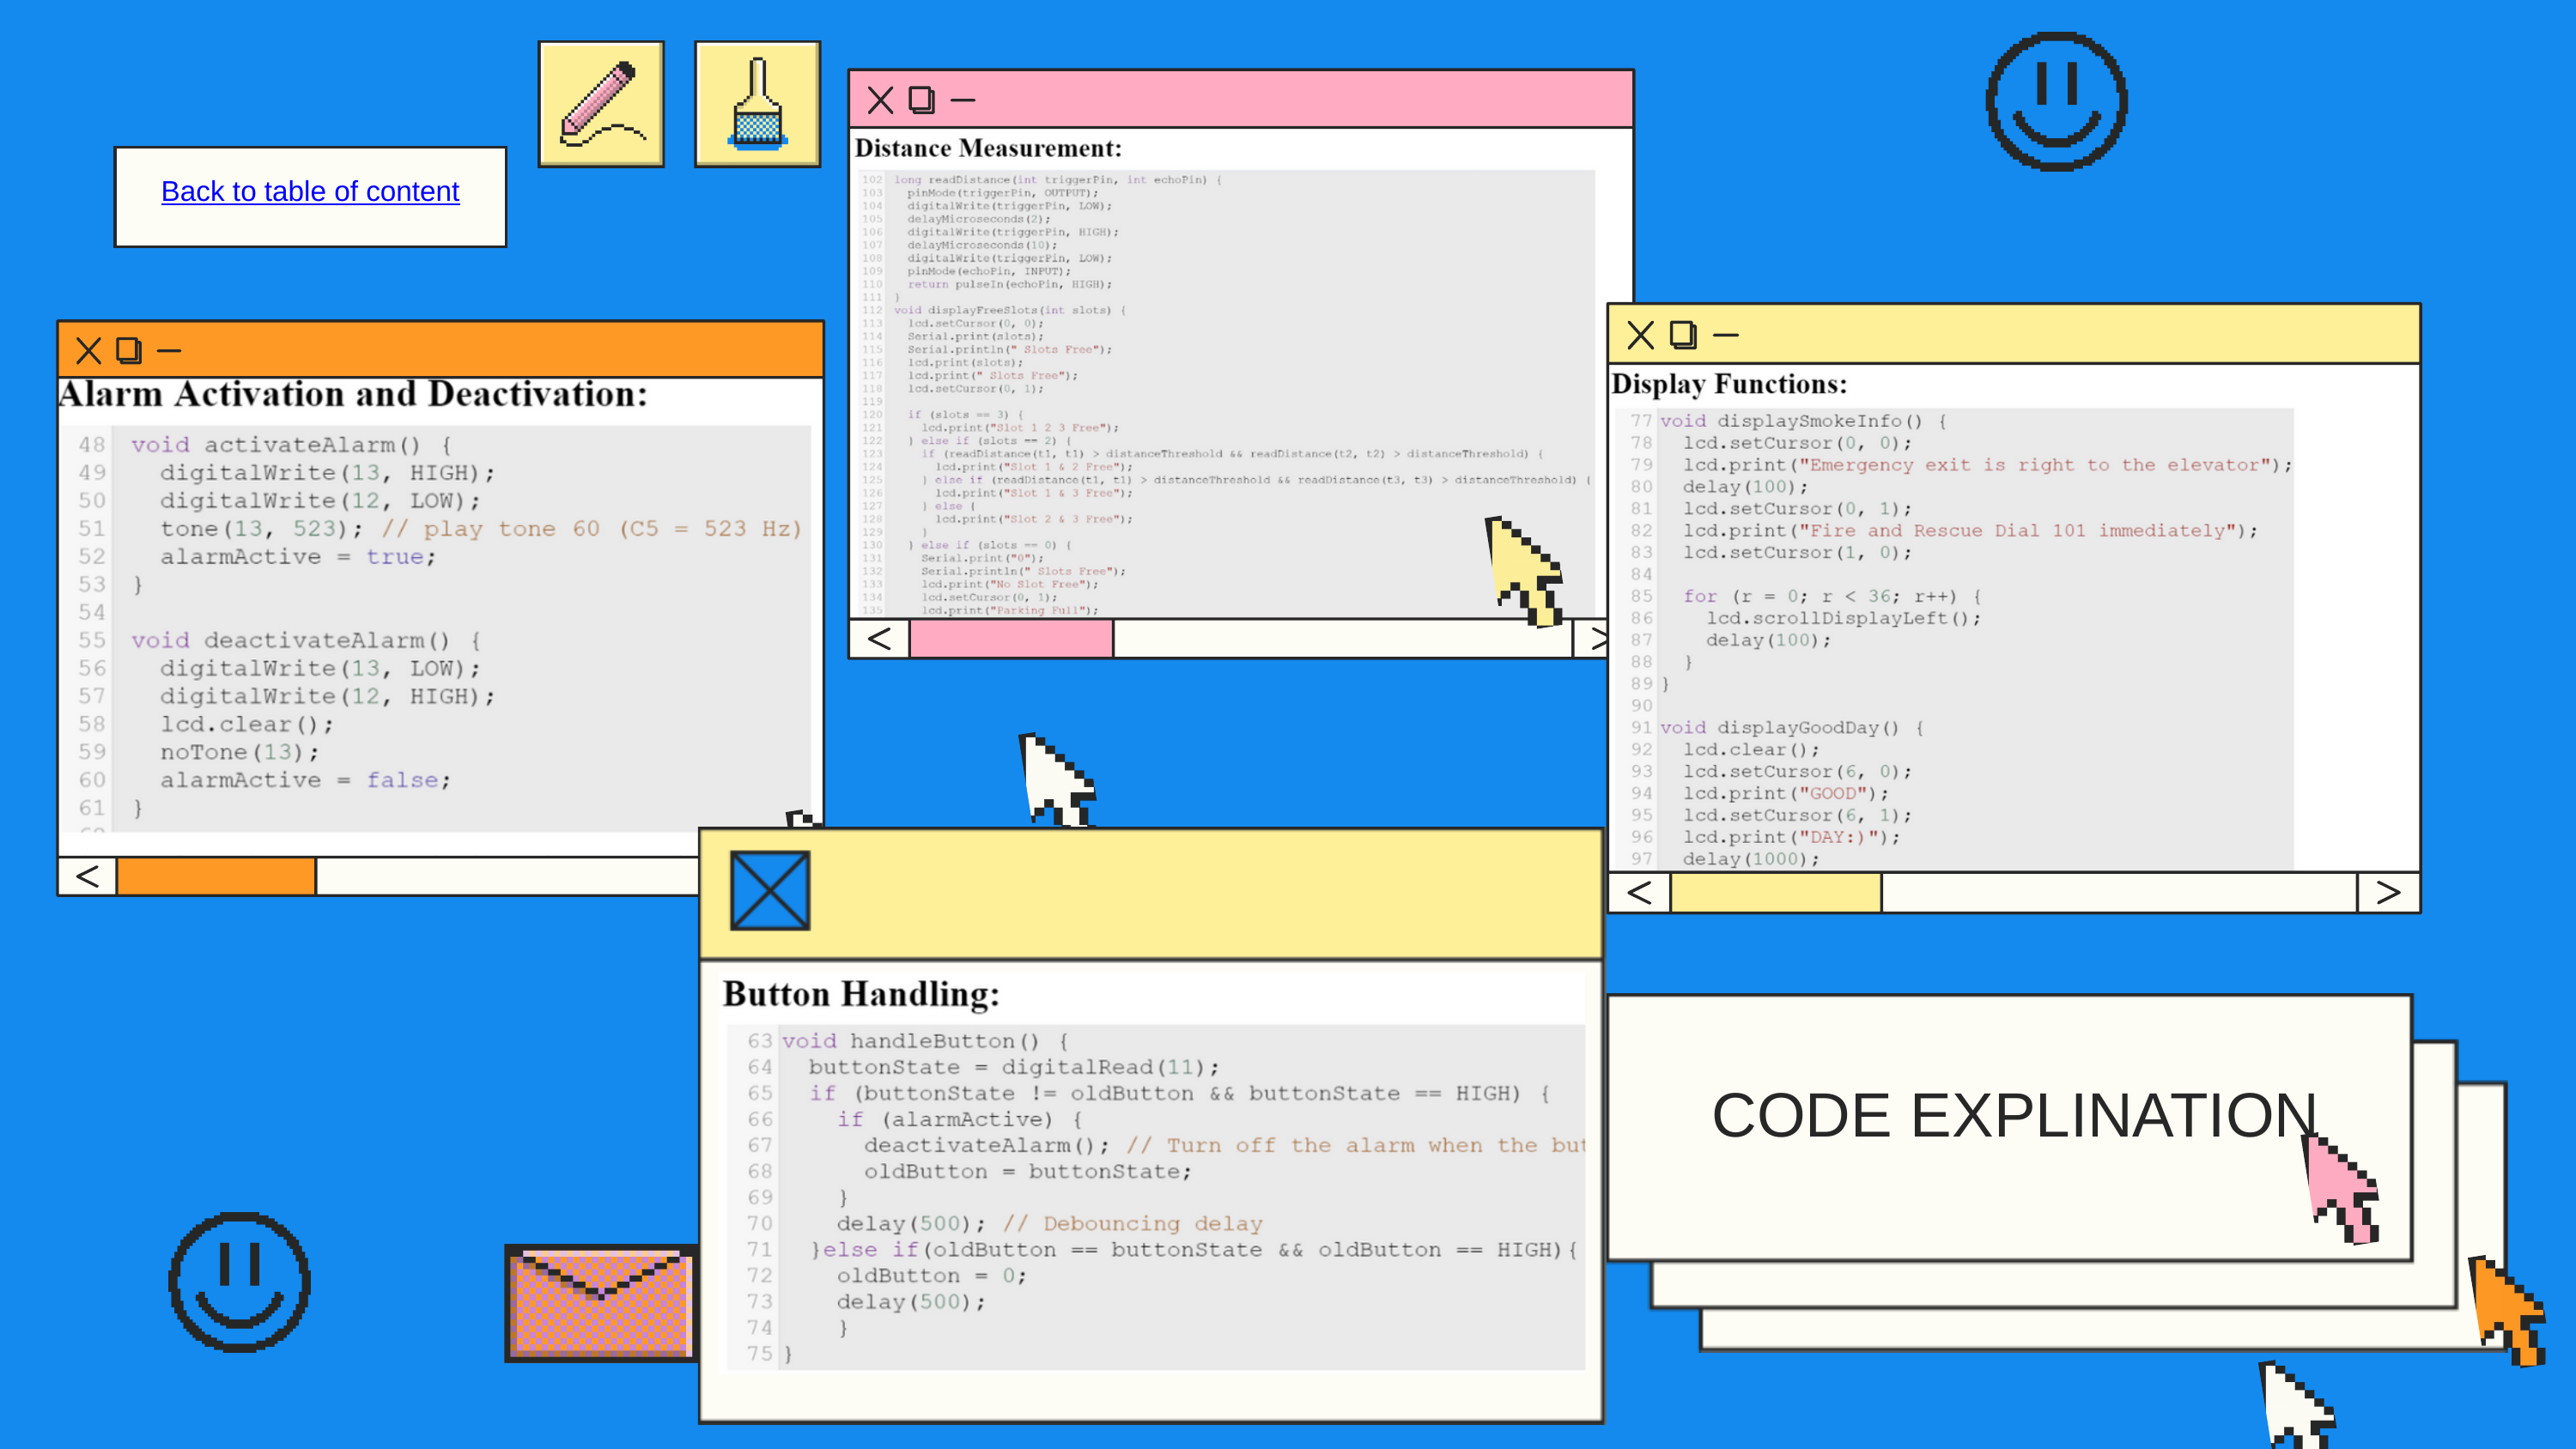

Back to table of content

CODE EXPLINATION